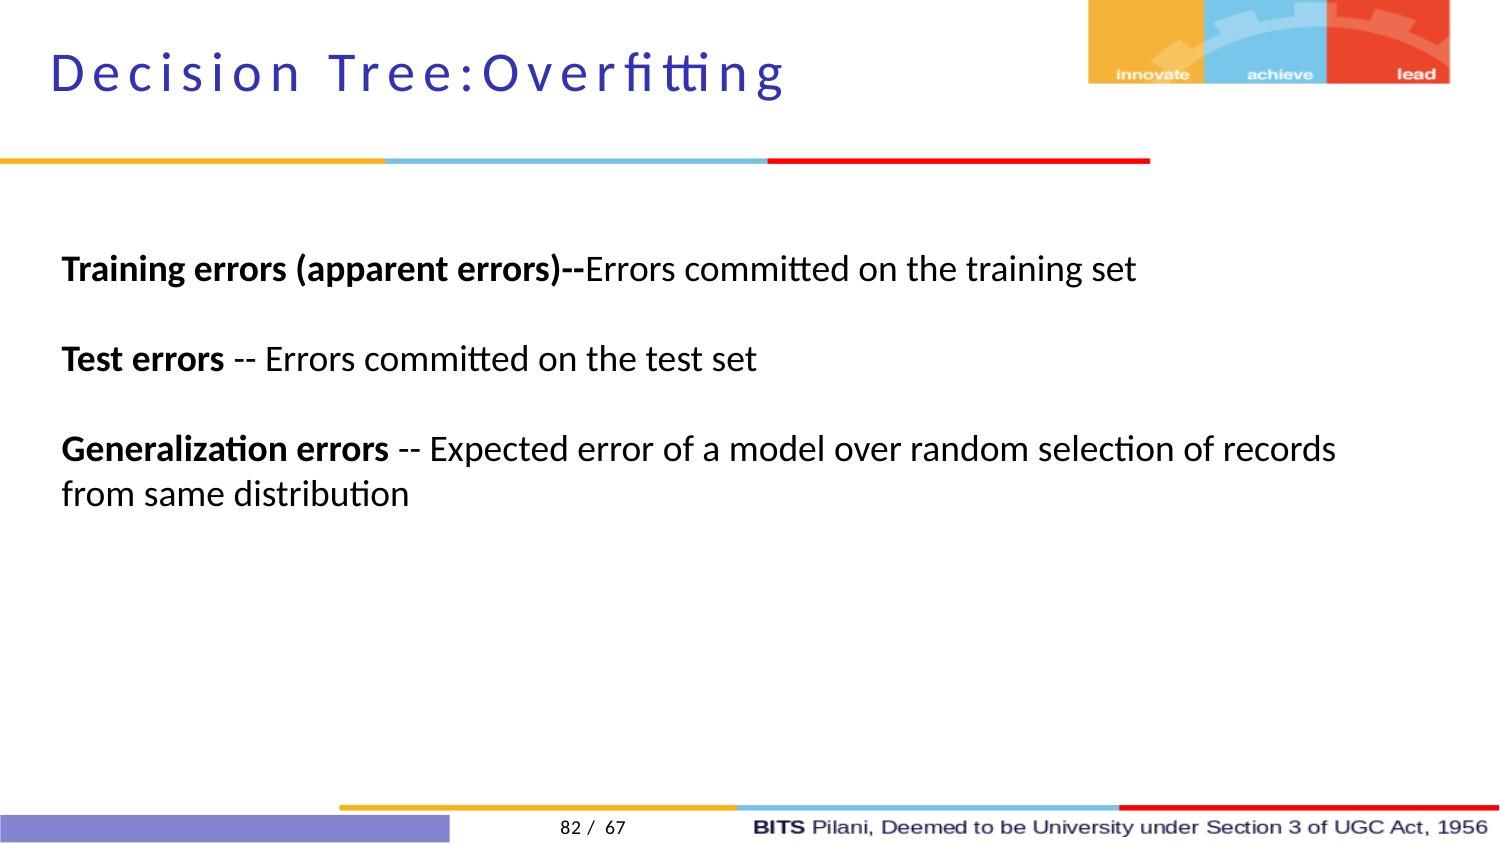

# Decision Tree:Overfitting
Training errors (apparent errors)--Errors committed on the training set

Test errors -- Errors committed on the test set

Generalization errors -- Expected error of a model over random selection of records from same distribution

82 / 67